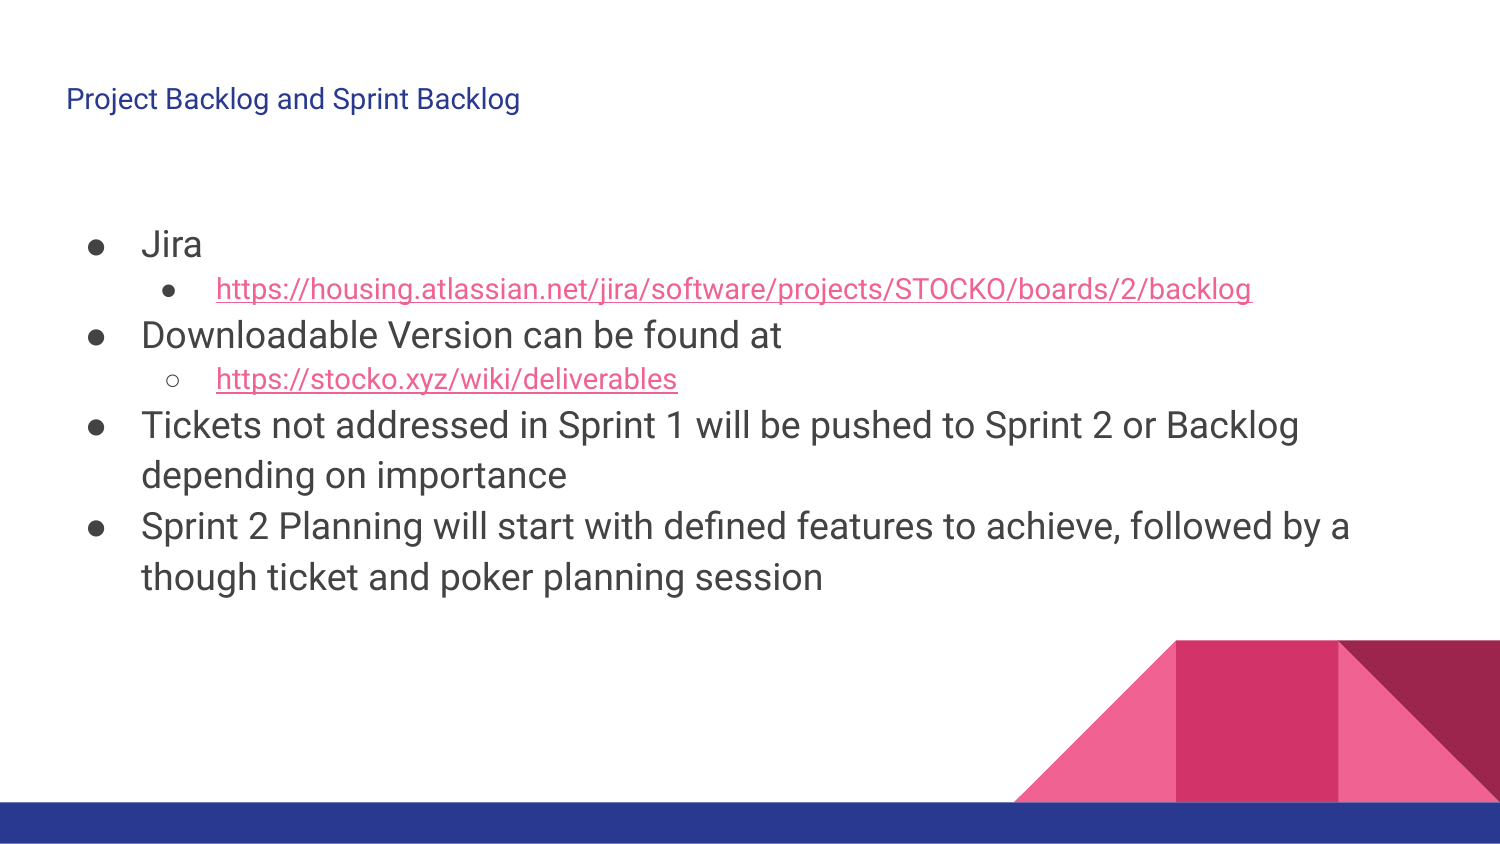

# Project Backlog and Sprint Backlog
Jira
https://housing.atlassian.net/jira/software/projects/STOCKO/boards/2/backlog
Downloadable Version can be found at
https://stocko.xyz/wiki/deliverables
Tickets not addressed in Sprint 1 will be pushed to Sprint 2 or Backlog depending on importance
Sprint 2 Planning will start with defined features to achieve, followed by a though ticket and poker planning session